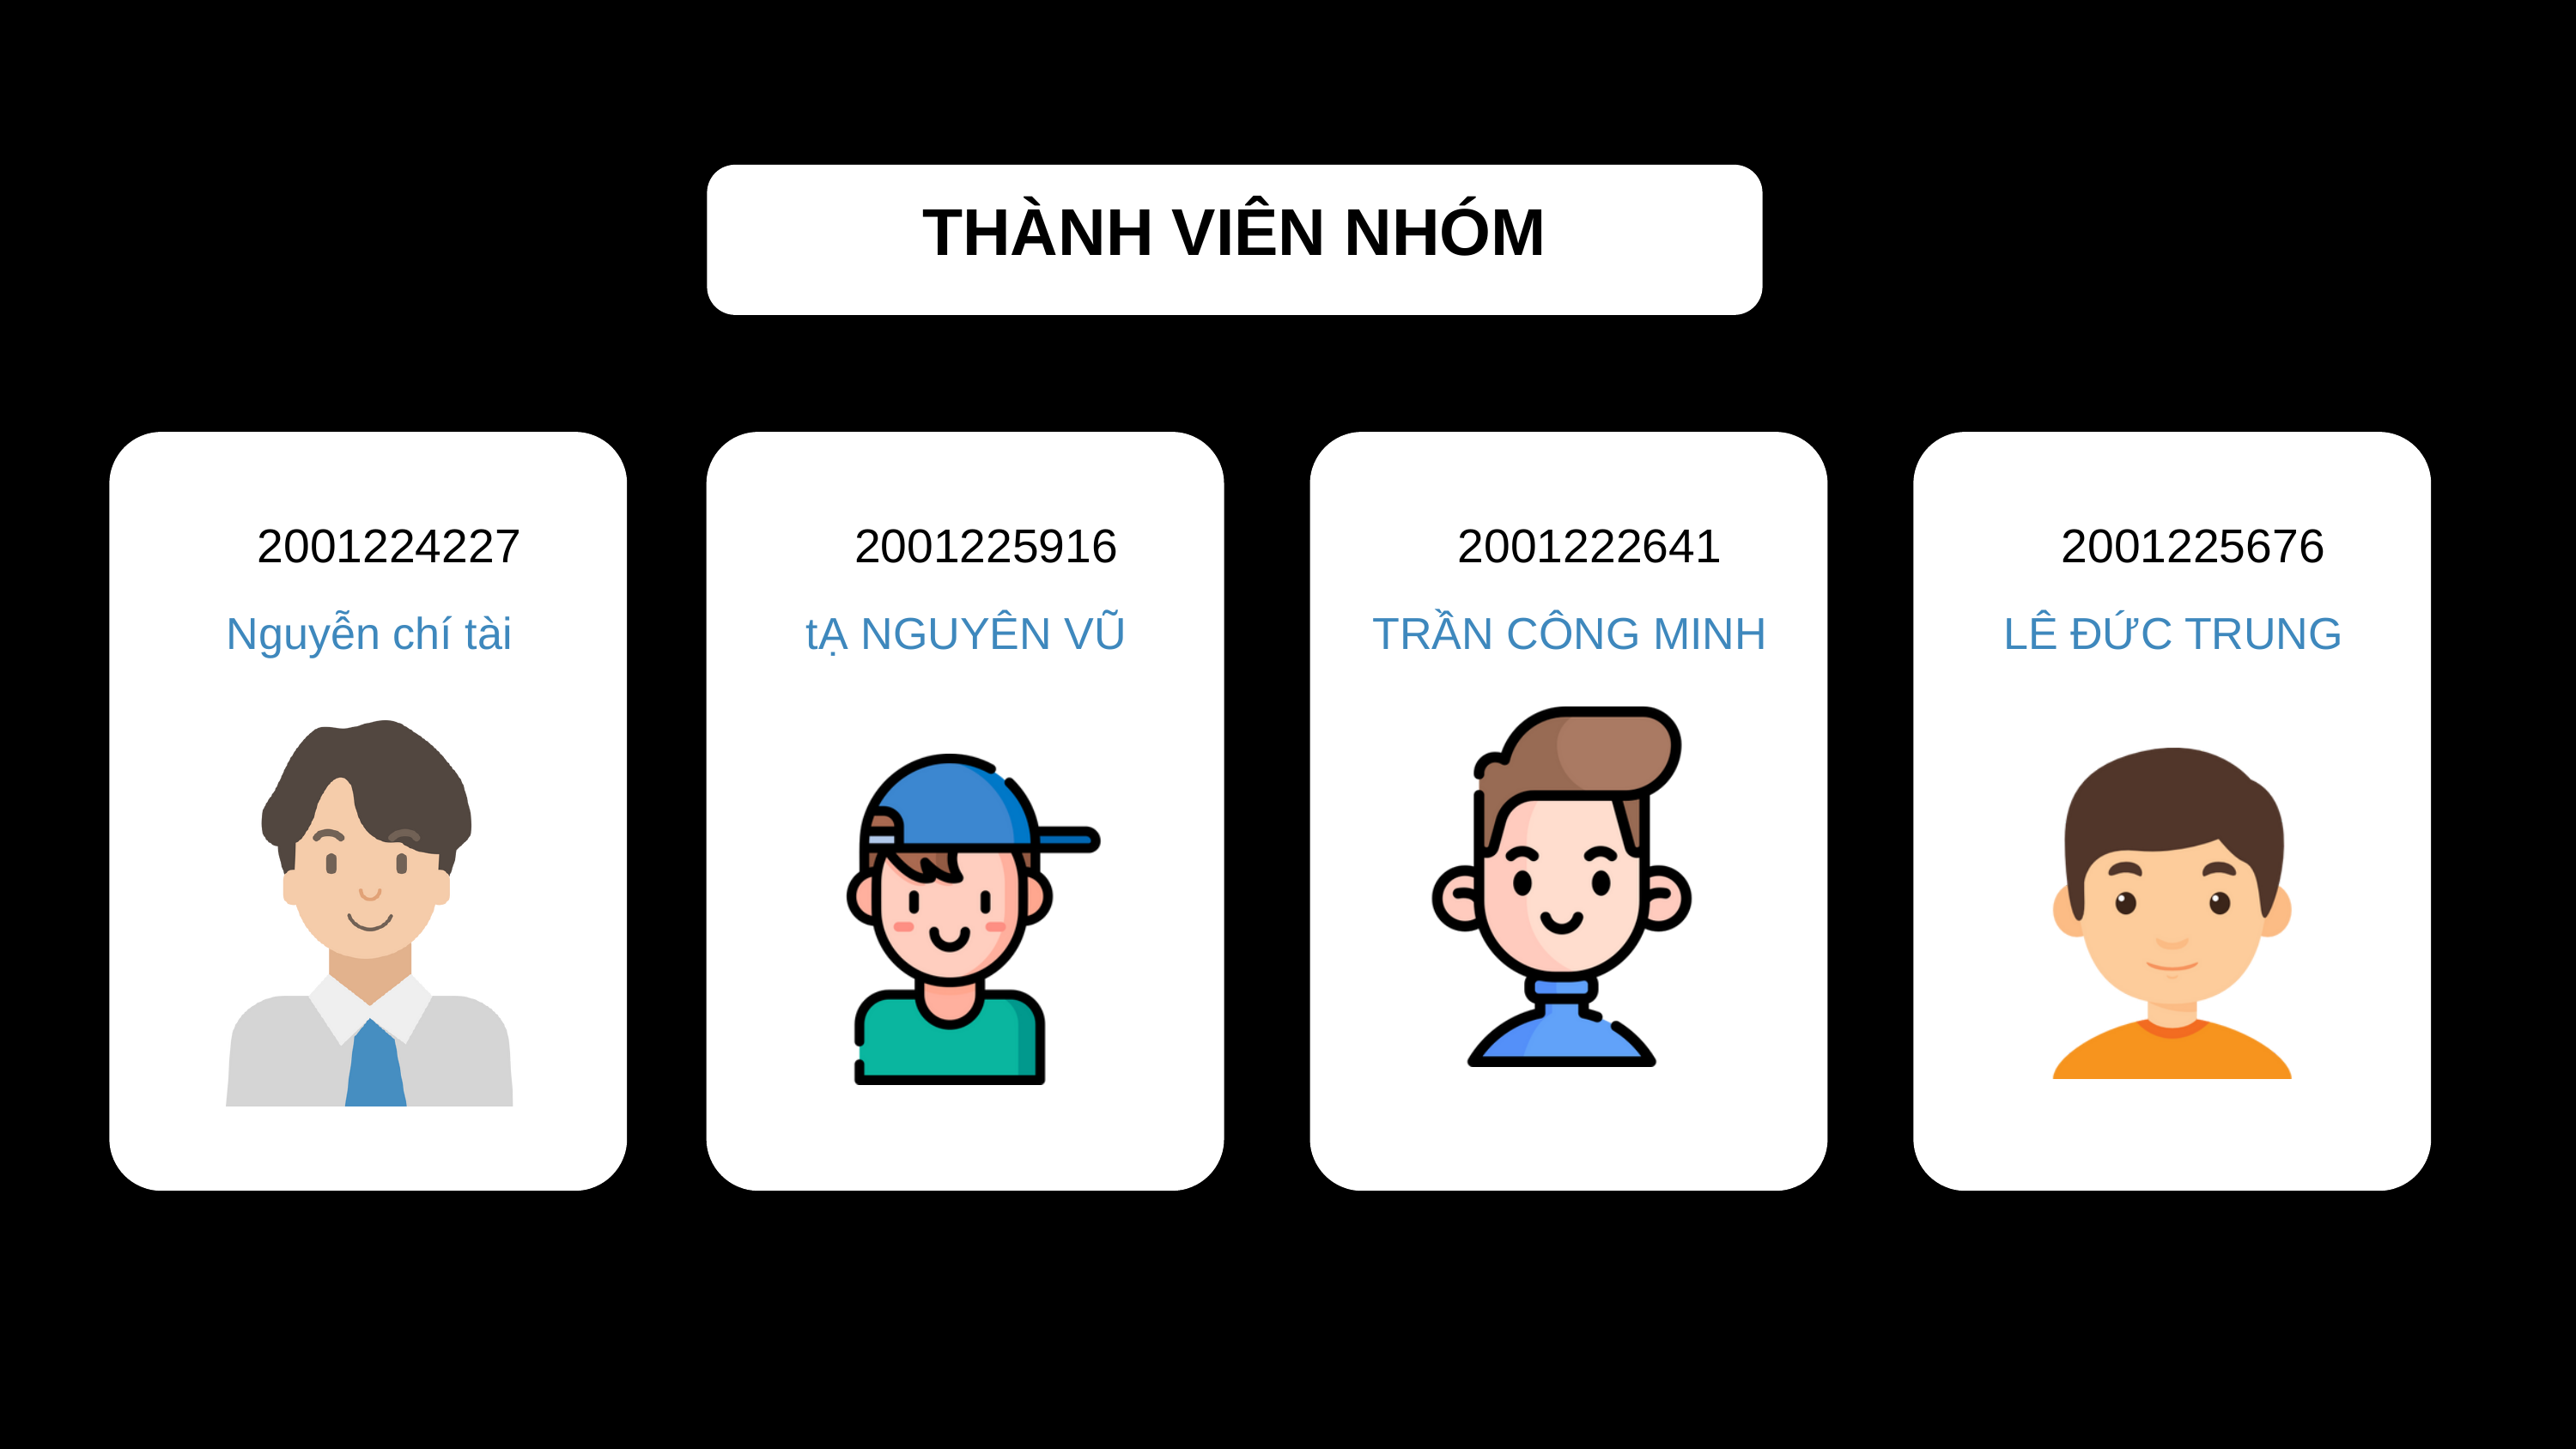

THÀNH VIÊN NHÓM

Cố định
2001224227
Chi phí cố định
hàng tháng
Nguyễn chí tài

2001225916
tẠ NGUYÊN VŨ

2001222641
TRẦN CÔNG MINH

Cố định
2001225676
Chi phí cố định
hàng tháng
LÊ ĐỨC TRUNG

Cố định
Chi phí cố định
hàng tháng
Cố định
Chi phí cố định
hàng tháng